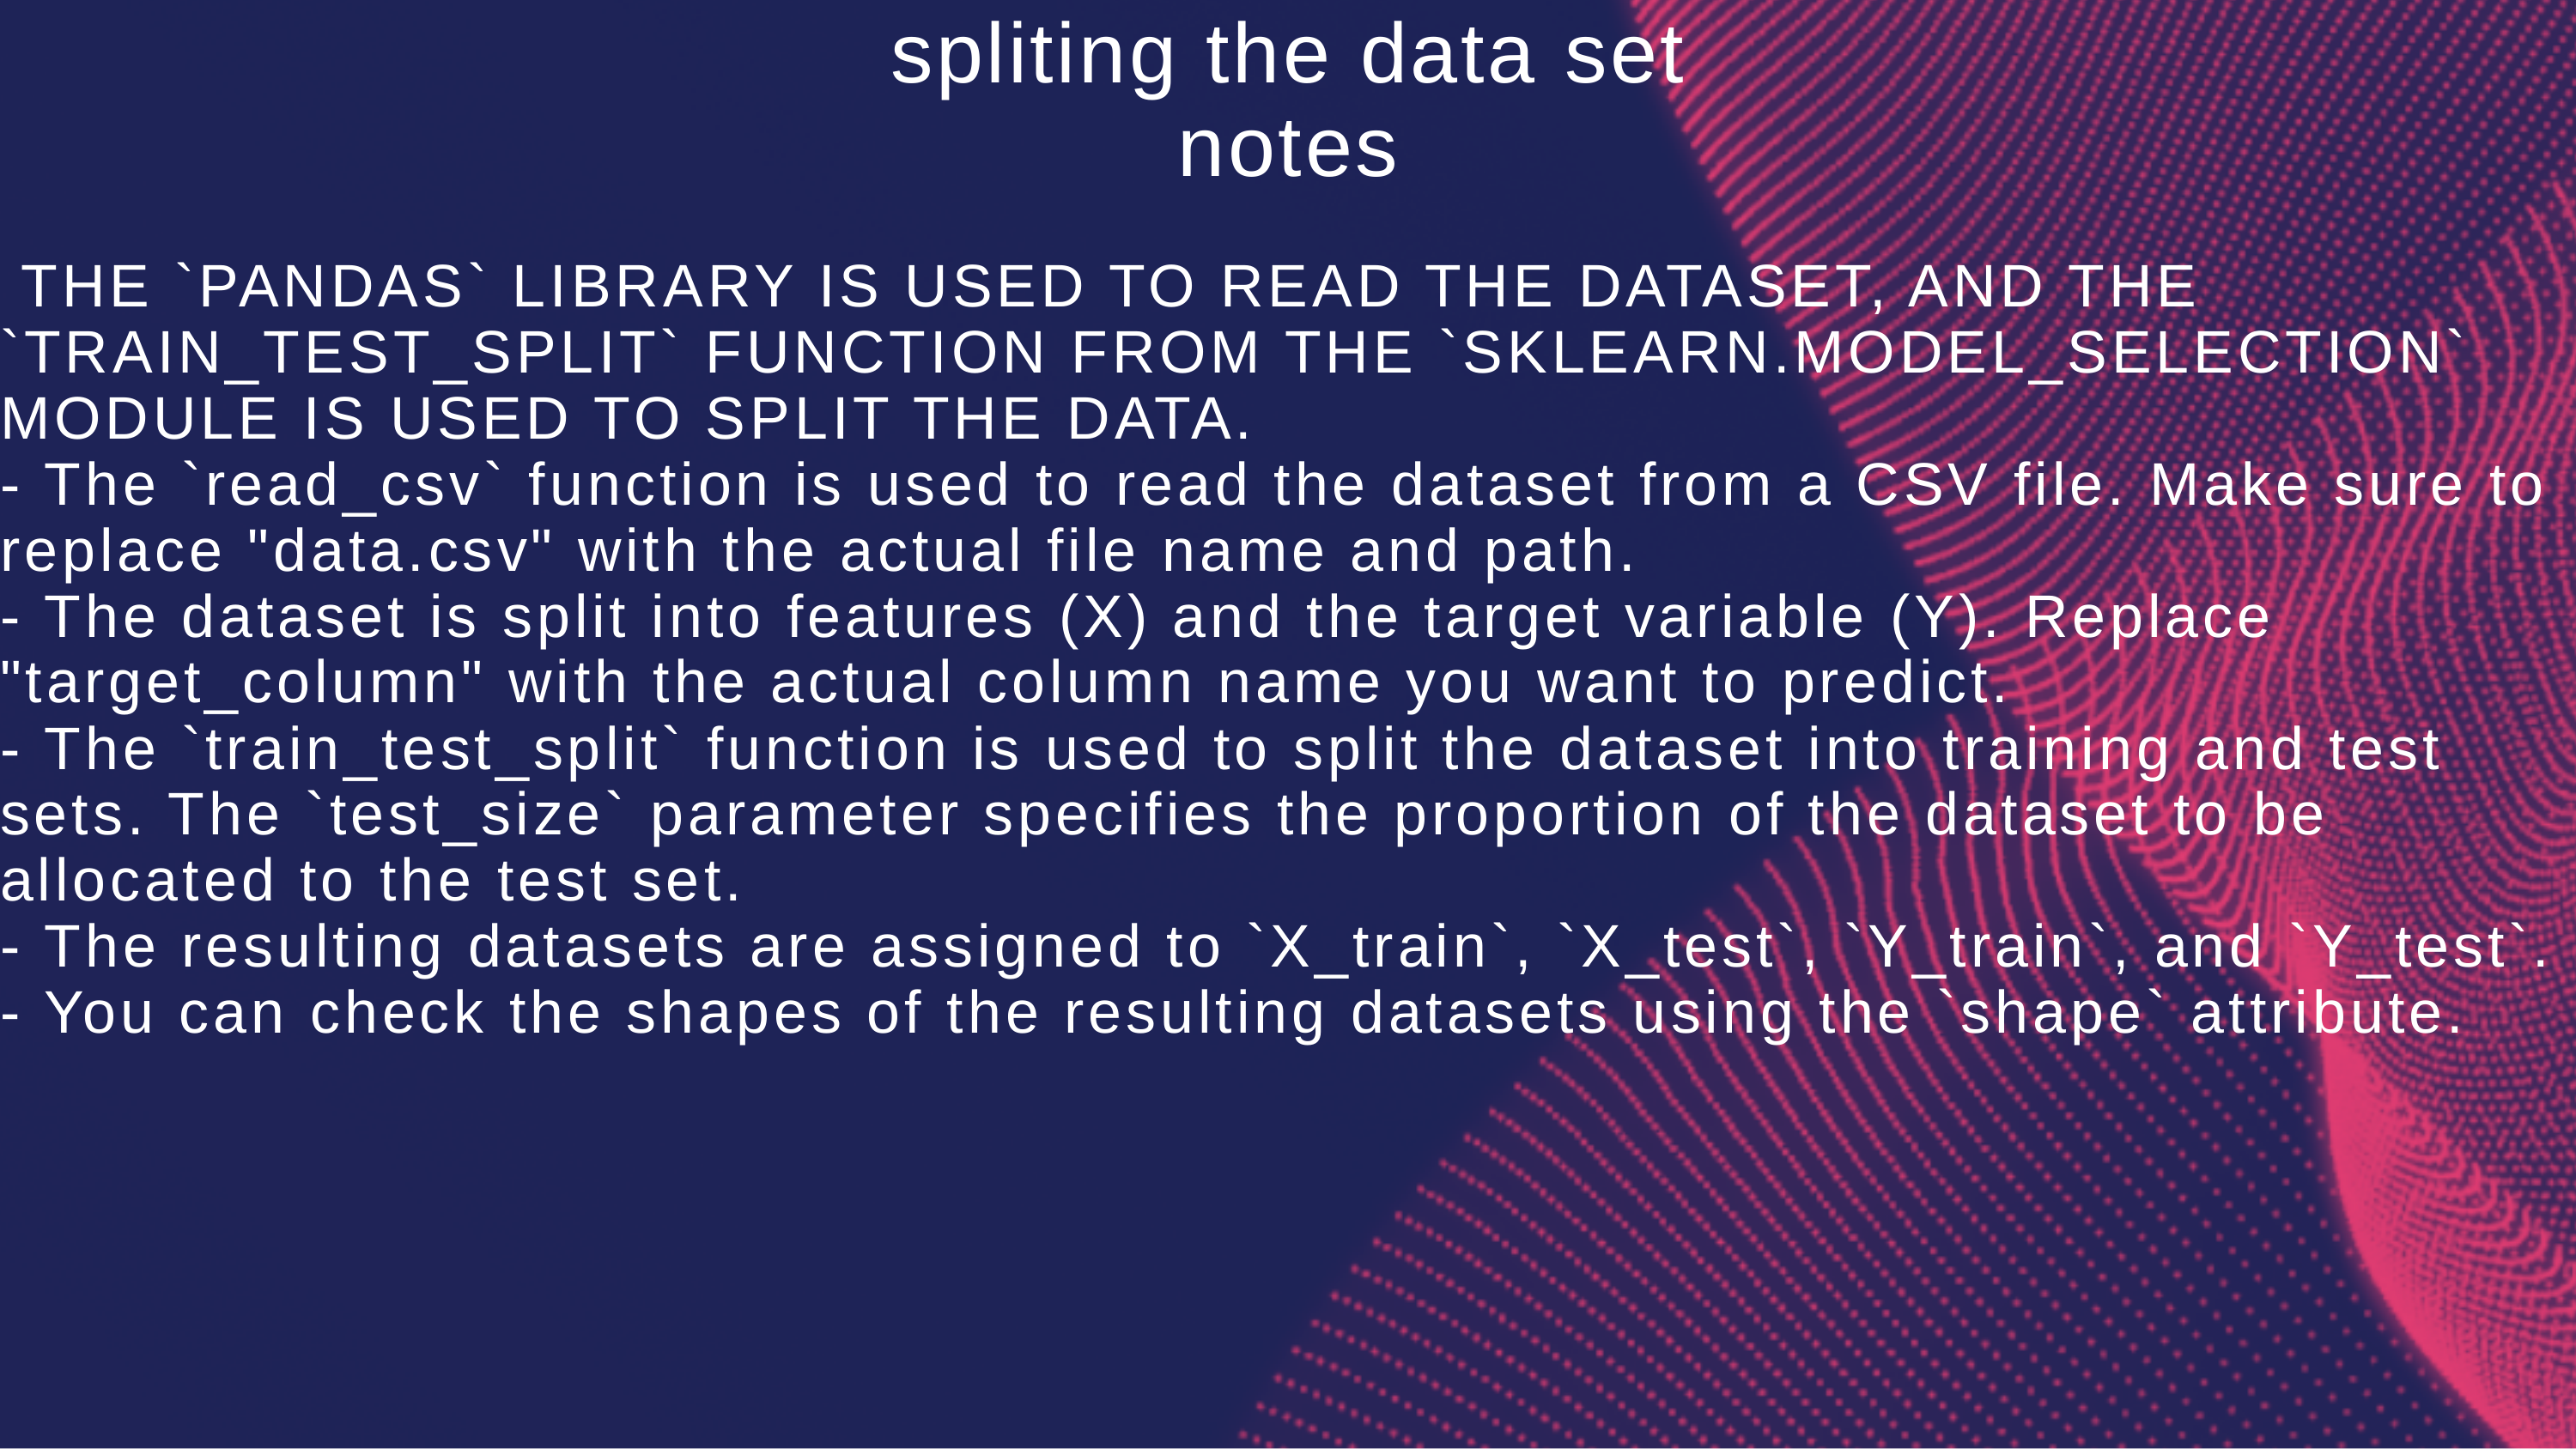

spliting the data set
notes
 THE `PANDAS` LIBRARY IS USED TO READ THE DATASET, AND THE `TRAIN_TEST_SPLIT` FUNCTION FROM THE `SKLEARN.MODEL_SELECTION` MODULE IS USED TO SPLIT THE DATA.
- The `read_csv` function is used to read the dataset from a CSV file. Make sure to replace "data.csv" with the actual file name and path.
- The dataset is split into features (X) and the target variable (Y). Replace "target_column" with the actual column name you want to predict.
- The `train_test_split` function is used to split the dataset into training and test sets. The `test_size` parameter specifies the proportion of the dataset to be allocated to the test set.
- The resulting datasets are assigned to `X_train`, `X_test`, `Y_train`, and `Y_test`.
- You can check the shapes of the resulting datasets using the `shape` attribute.